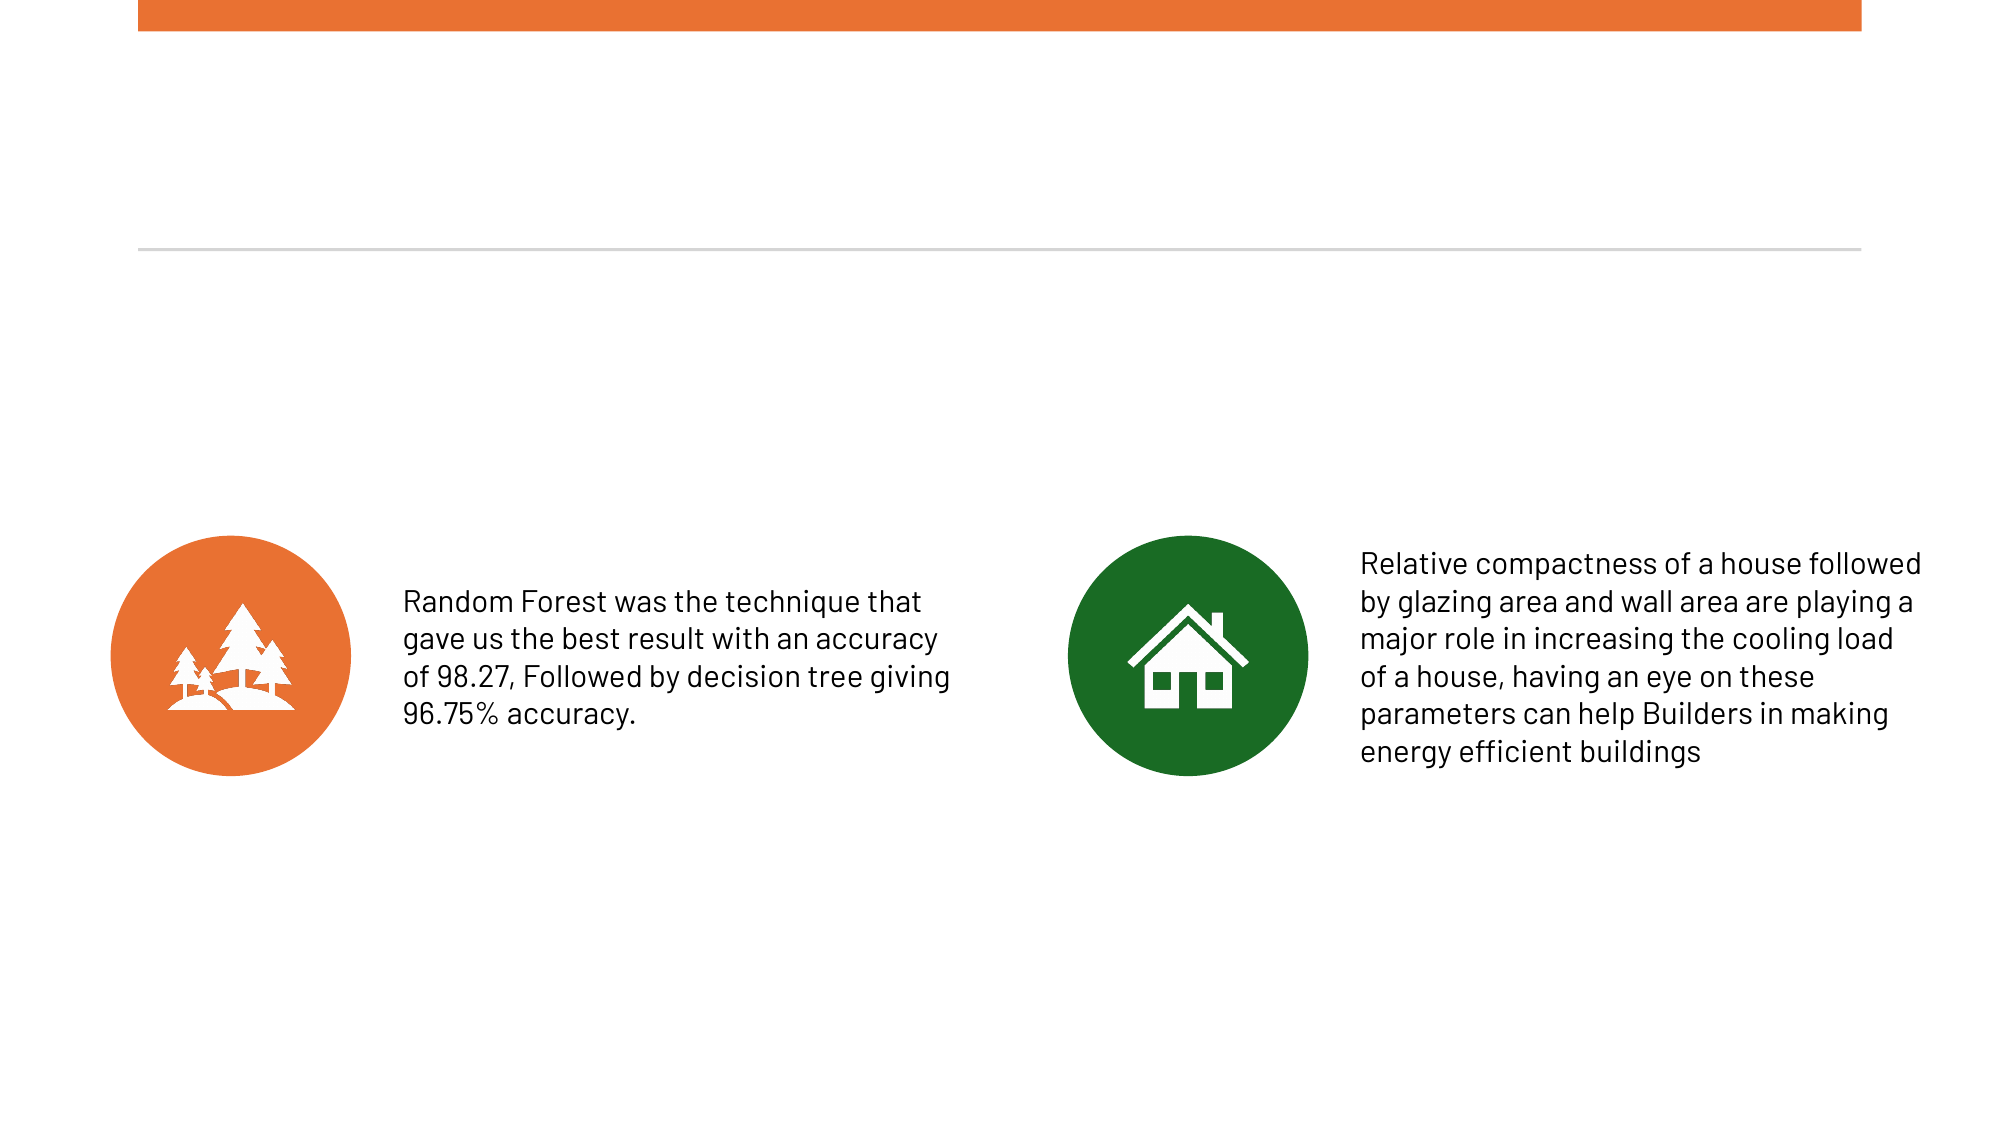

Random Forest was the technique that gave us the best result with an accuracy of 98.27, Followed by decision tree giving 96.75% accuracy.
Relative compactness of a house followed by glazing area and wall area are playing a major role in increasing the cooling load of a house, having an eye on these parameters can help Builders in making energy efficient buildings